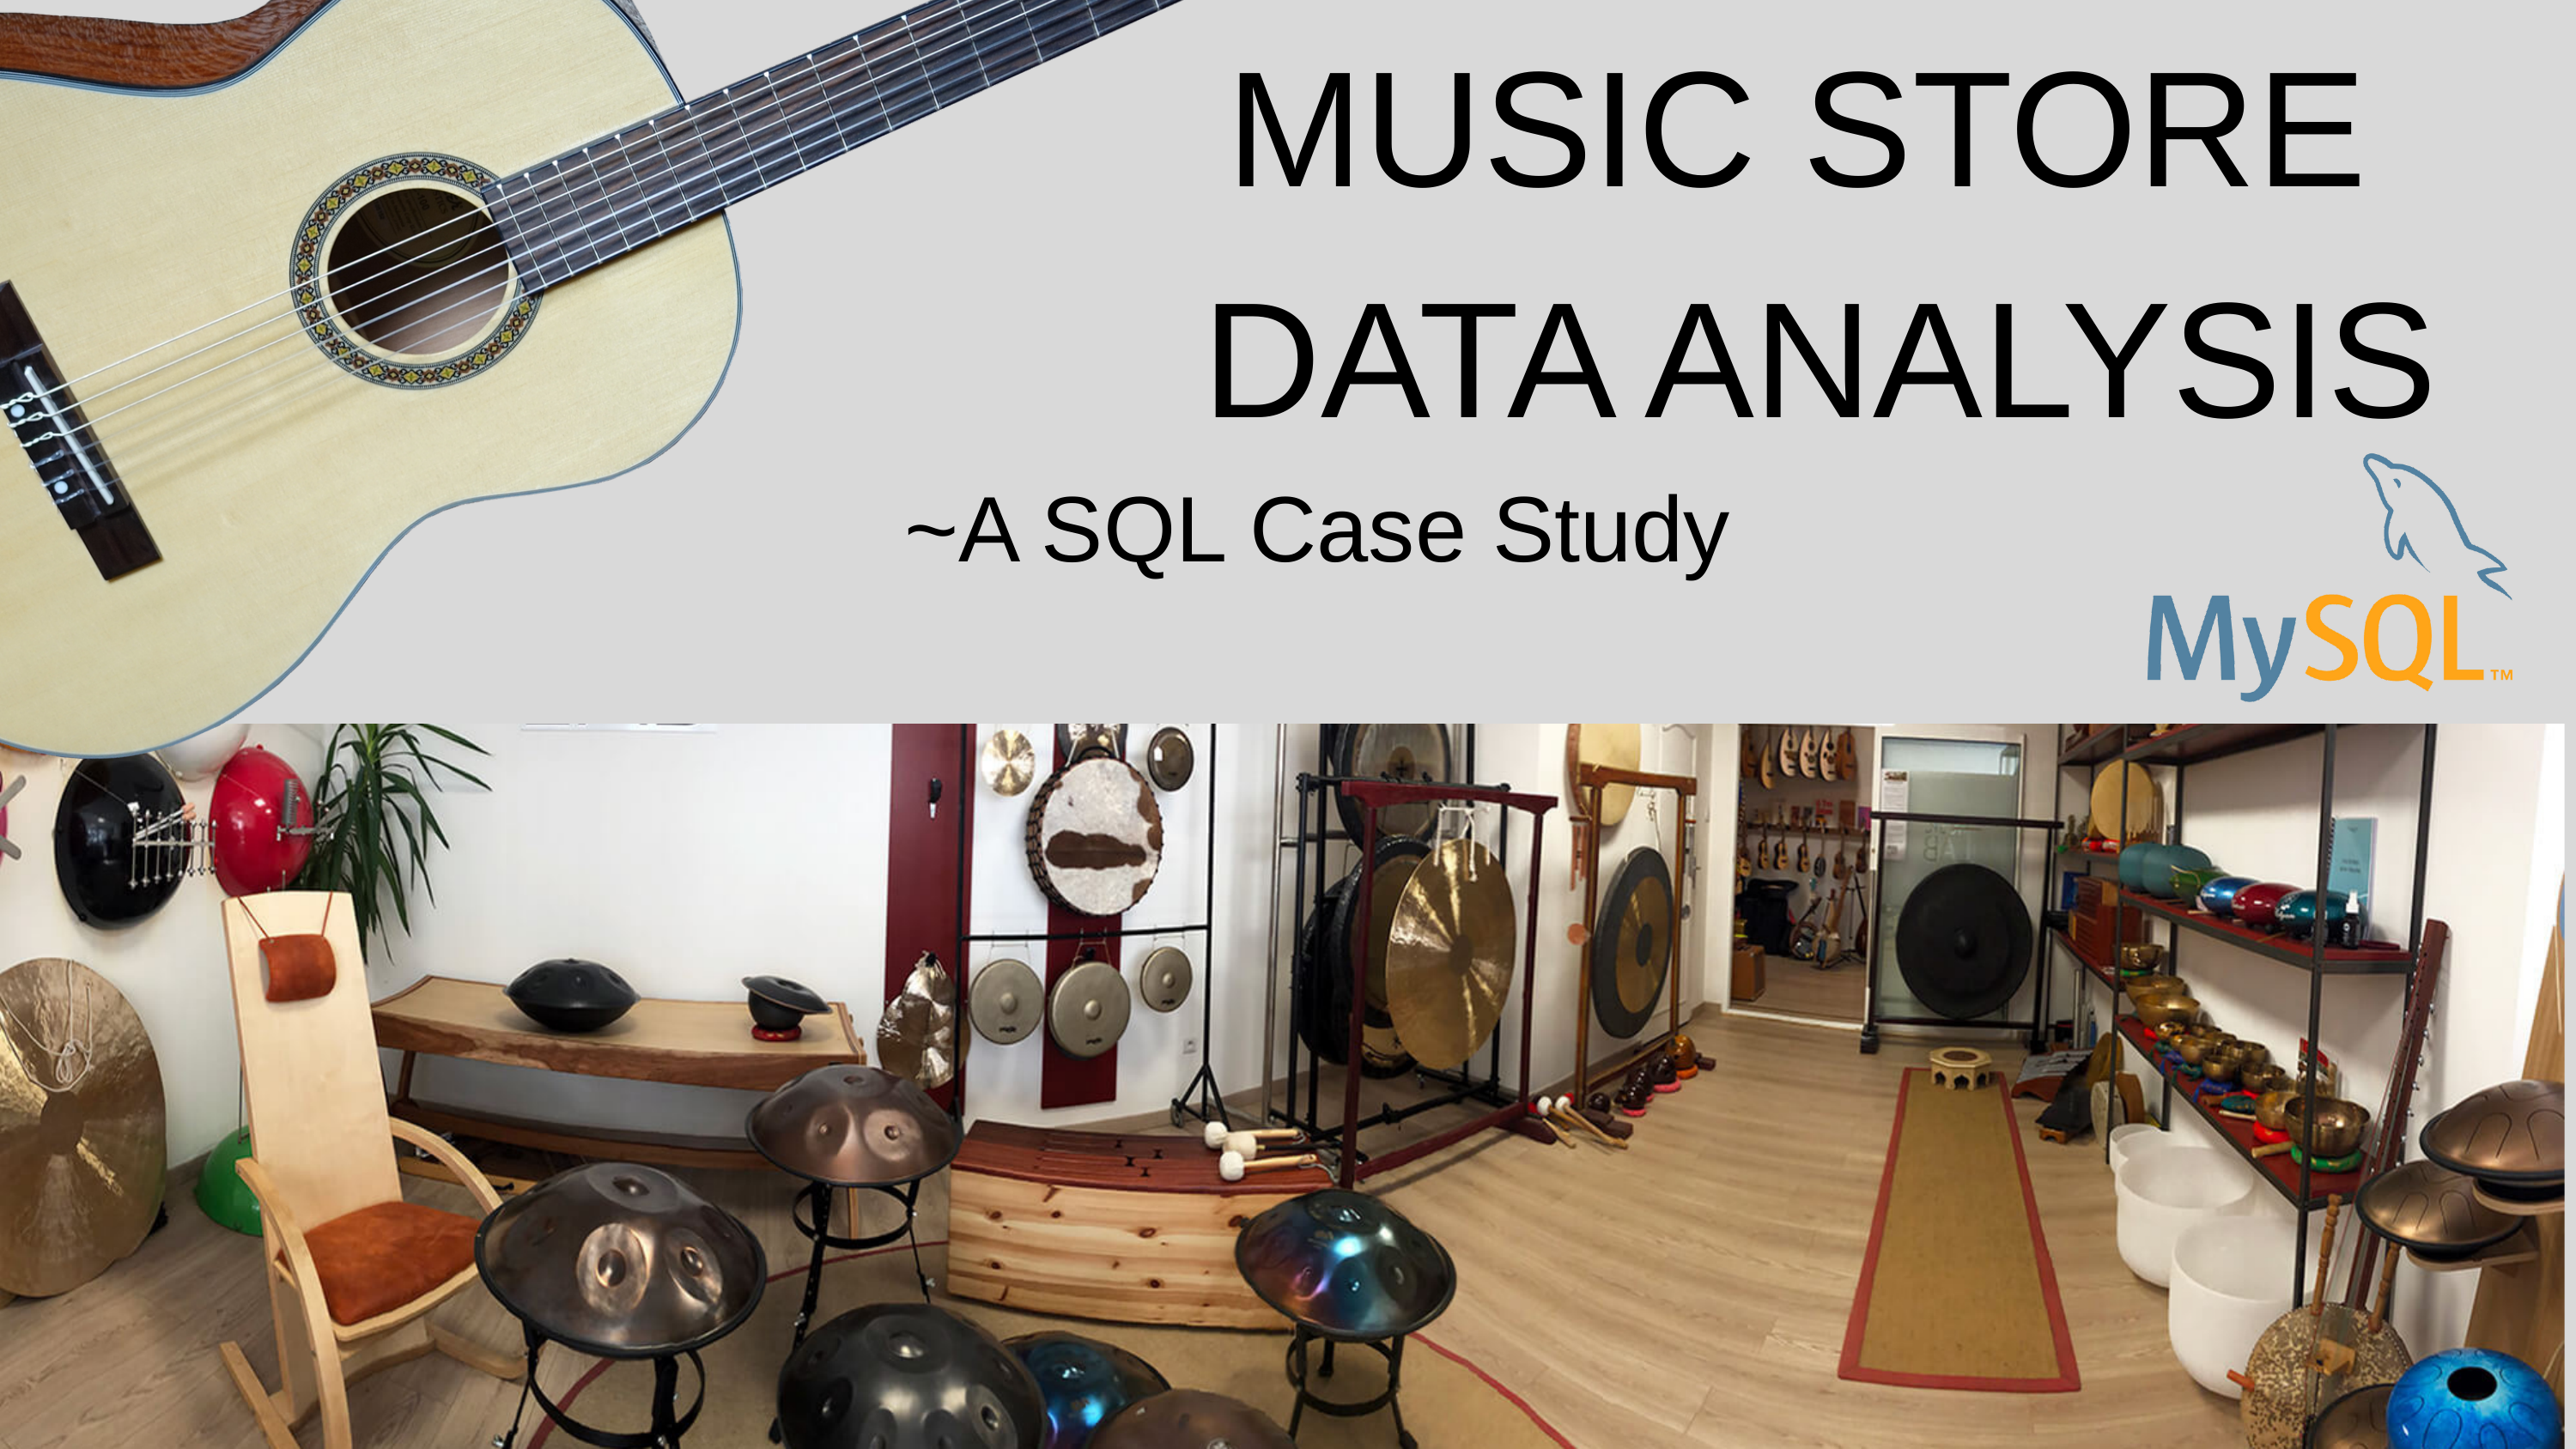

MUSIC STORE
DATA ANALYSIS

~A SQL Case Study